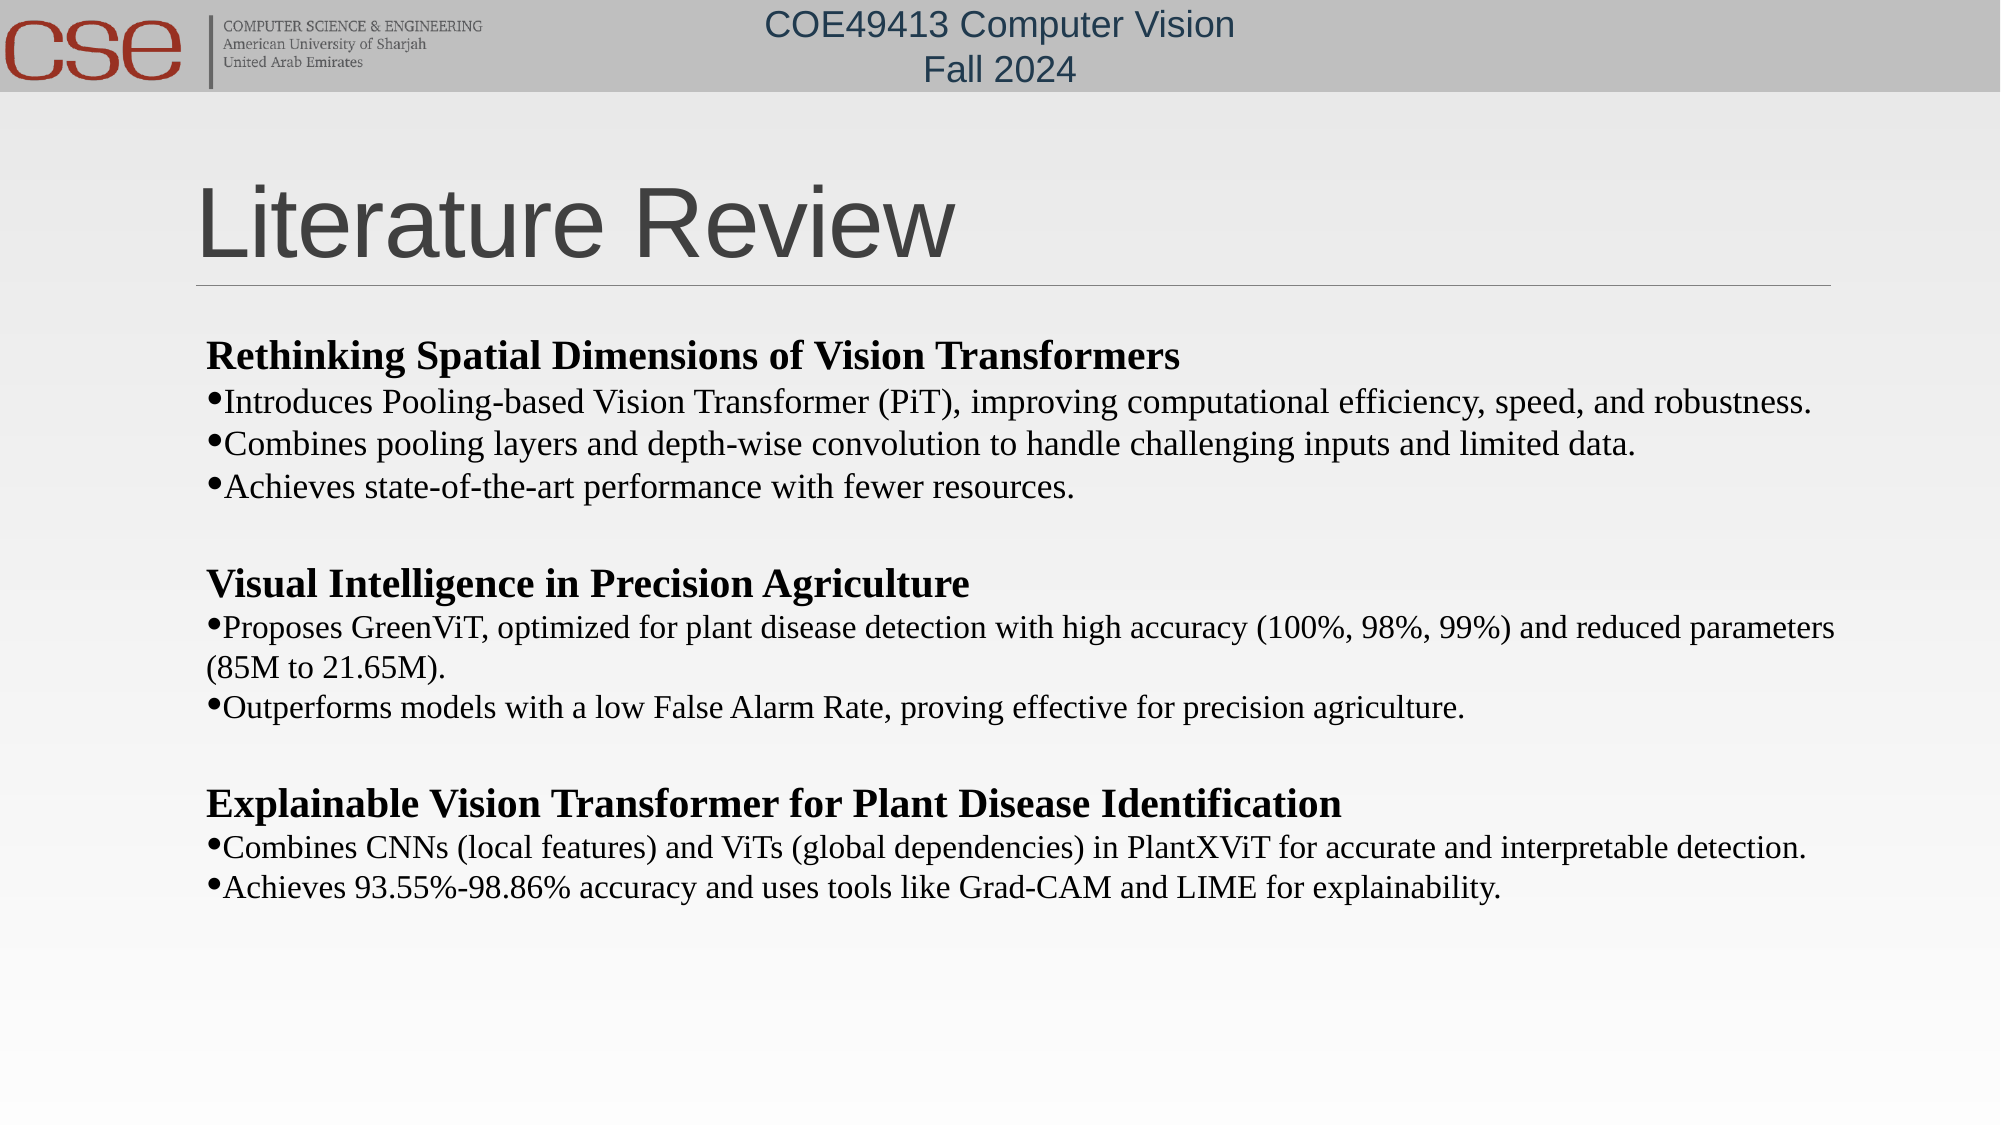

# Literature Review
Rethinking Spatial Dimensions of Vision Transformers
Introduces Pooling-based Vision Transformer (PiT), improving computational efficiency, speed, and robustness.
Combines pooling layers and depth-wise convolution to handle challenging inputs and limited data.
Achieves state-of-the-art performance with fewer resources.

Visual Intelligence in Precision Agriculture
Proposes GreenViT, optimized for plant disease detection with high accuracy (100%, 98%, 99%) and reduced parameters (85M to 21.65M).
Outperforms models with a low False Alarm Rate, proving effective for precision agriculture.

Explainable Vision Transformer for Plant Disease Identification
Combines CNNs (local features) and ViTs (global dependencies) in PlantXViT for accurate and interpretable detection.
Achieves 93.55%-98.86% accuracy and uses tools like Grad-CAM and LIME for explainability.